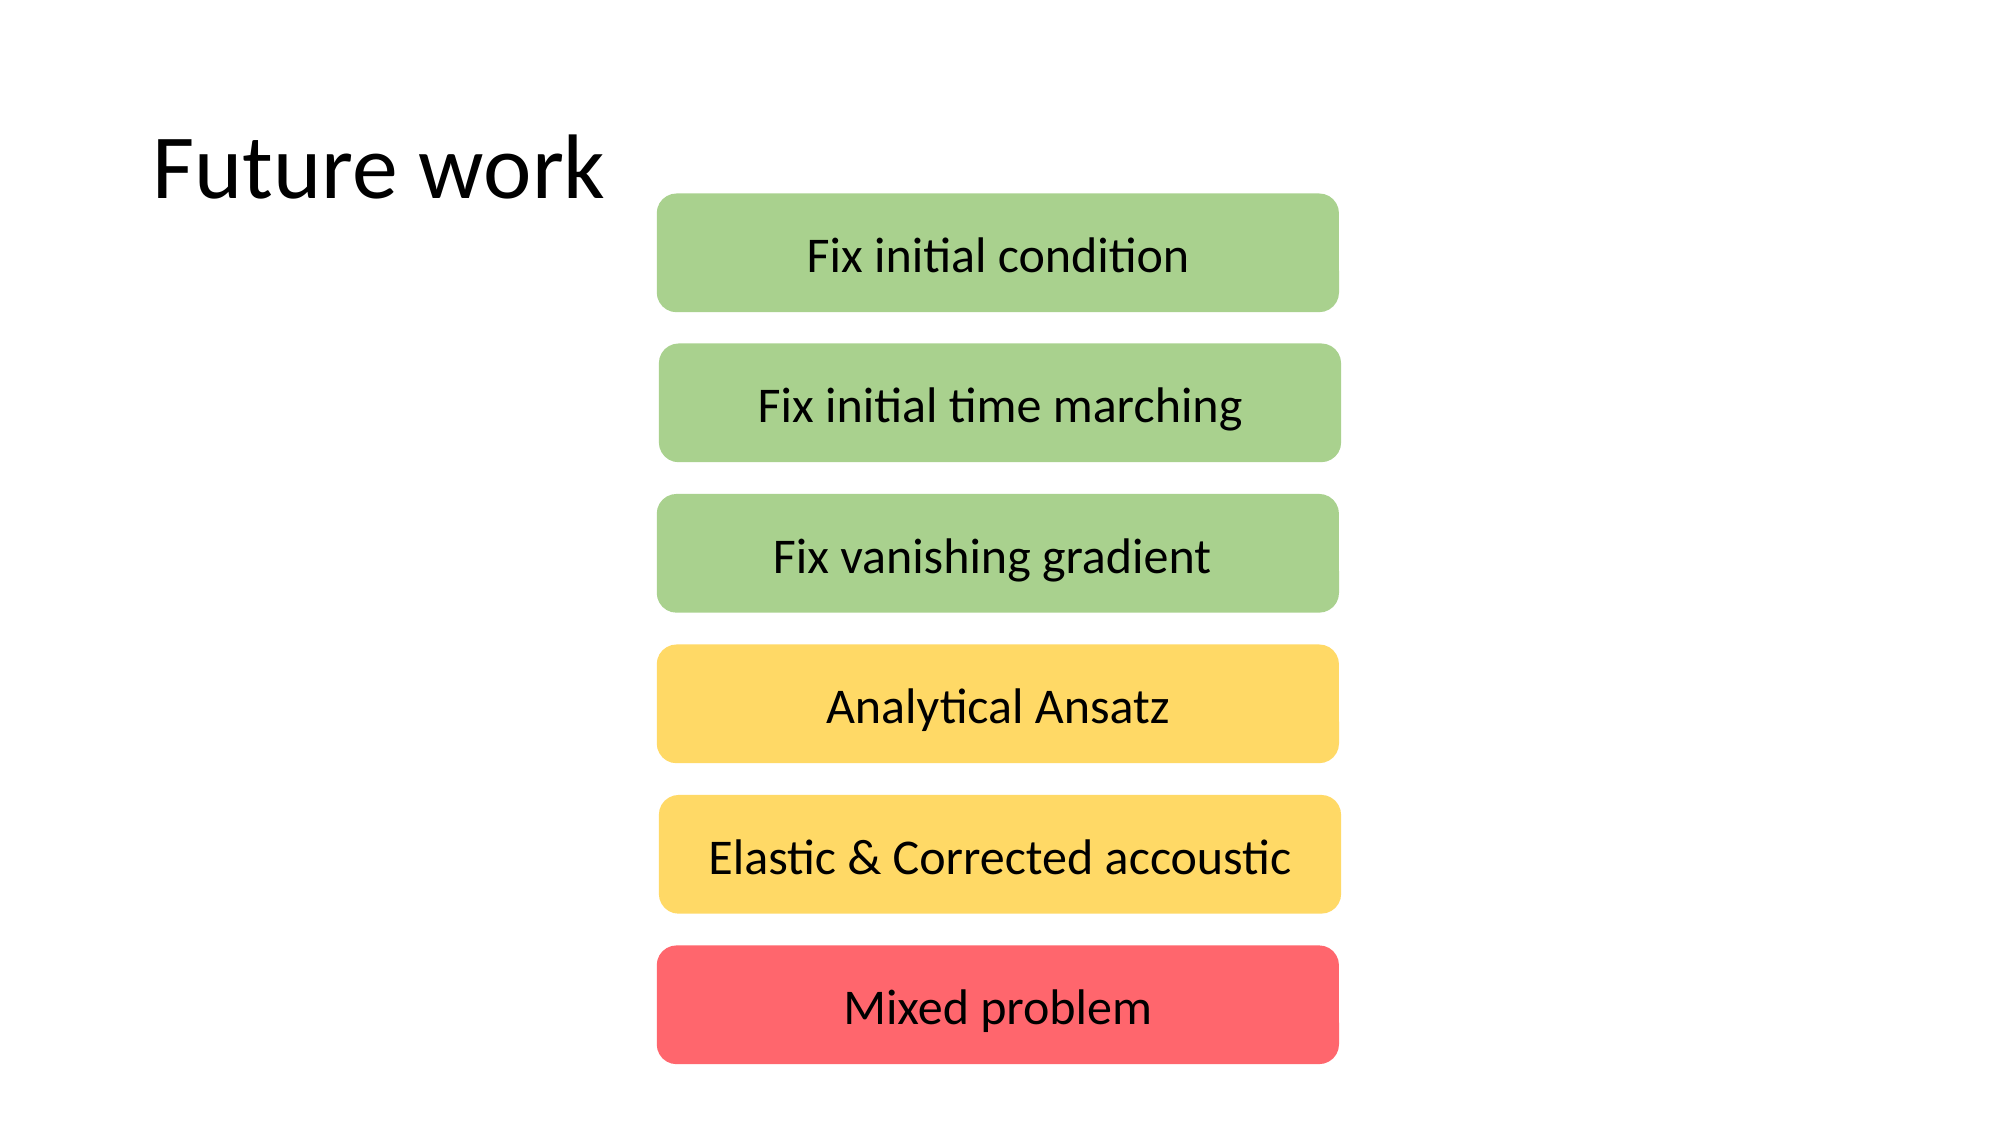

# Future work
Fix initial condition
Fix initial time marching
Fix vanishing gradient
Analytical Ansatz
Elastic & Corrected accoustic
Mixed problem